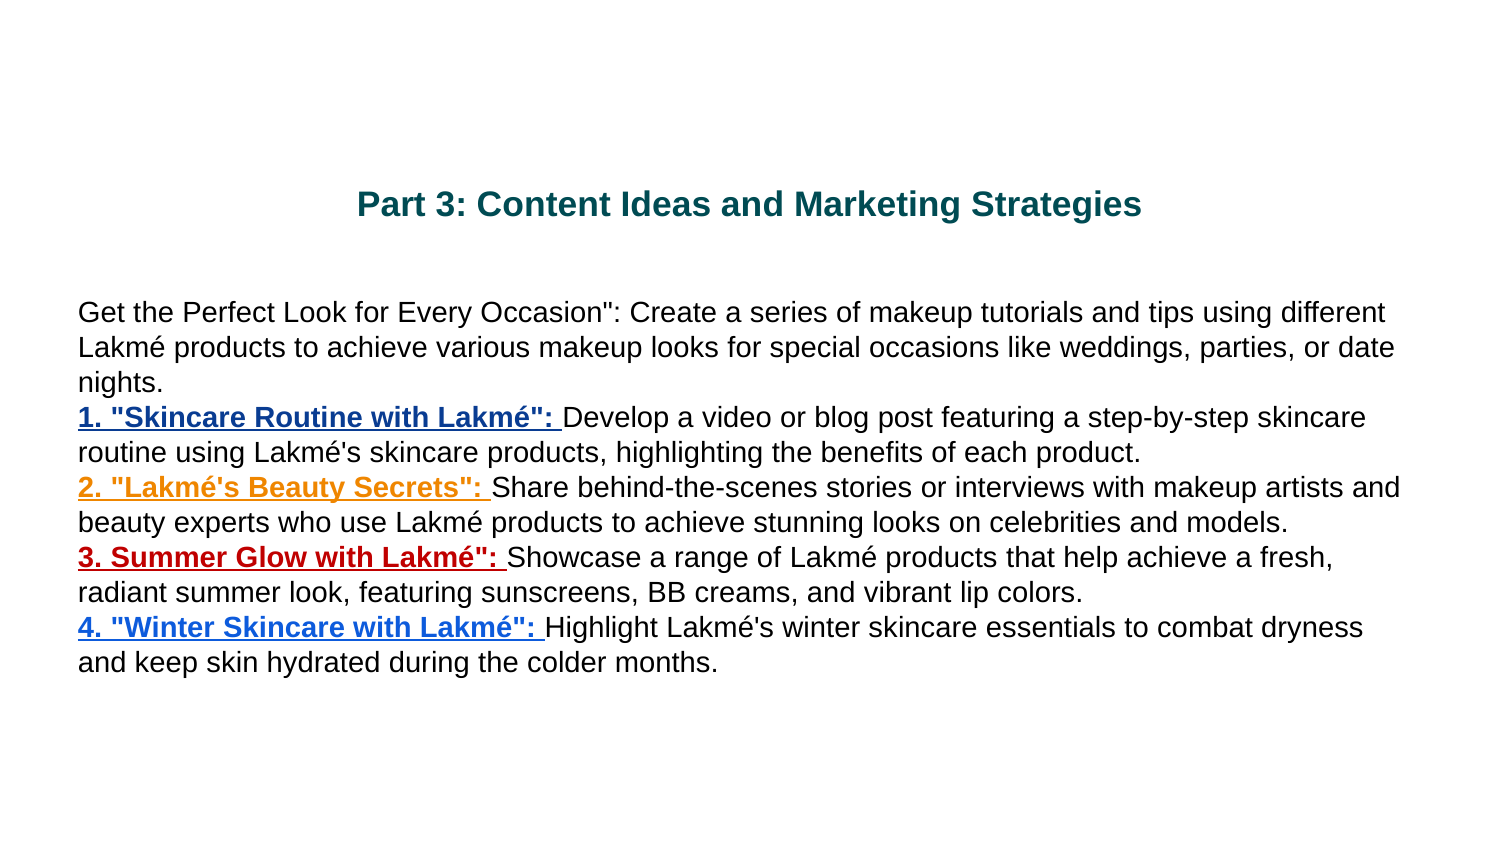

Part 3: Content Ideas and Marketing Strategies

Get the Perfect Look for Every Occasion": Create a series of makeup tutorials and tips using different Lakmé products to achieve various makeup looks for special occasions like weddings, parties, or date nights.
1. "Skincare Routine with Lakmé": Develop a video or blog post featuring a step-by-step skincare routine using Lakmé's skincare products, highlighting the benefits of each product.
2. "Lakmé's Beauty Secrets": Share behind-the-scenes stories or interviews with makeup artists and beauty experts who use Lakmé products to achieve stunning looks on celebrities and models.
3. Summer Glow with Lakmé": Showcase a range of Lakmé products that help achieve a fresh, radiant summer look, featuring sunscreens, BB creams, and vibrant lip colors.
4. "Winter Skincare with Lakmé": Highlight Lakmé's winter skincare essentials to combat dryness and keep skin hydrated during the colder months.